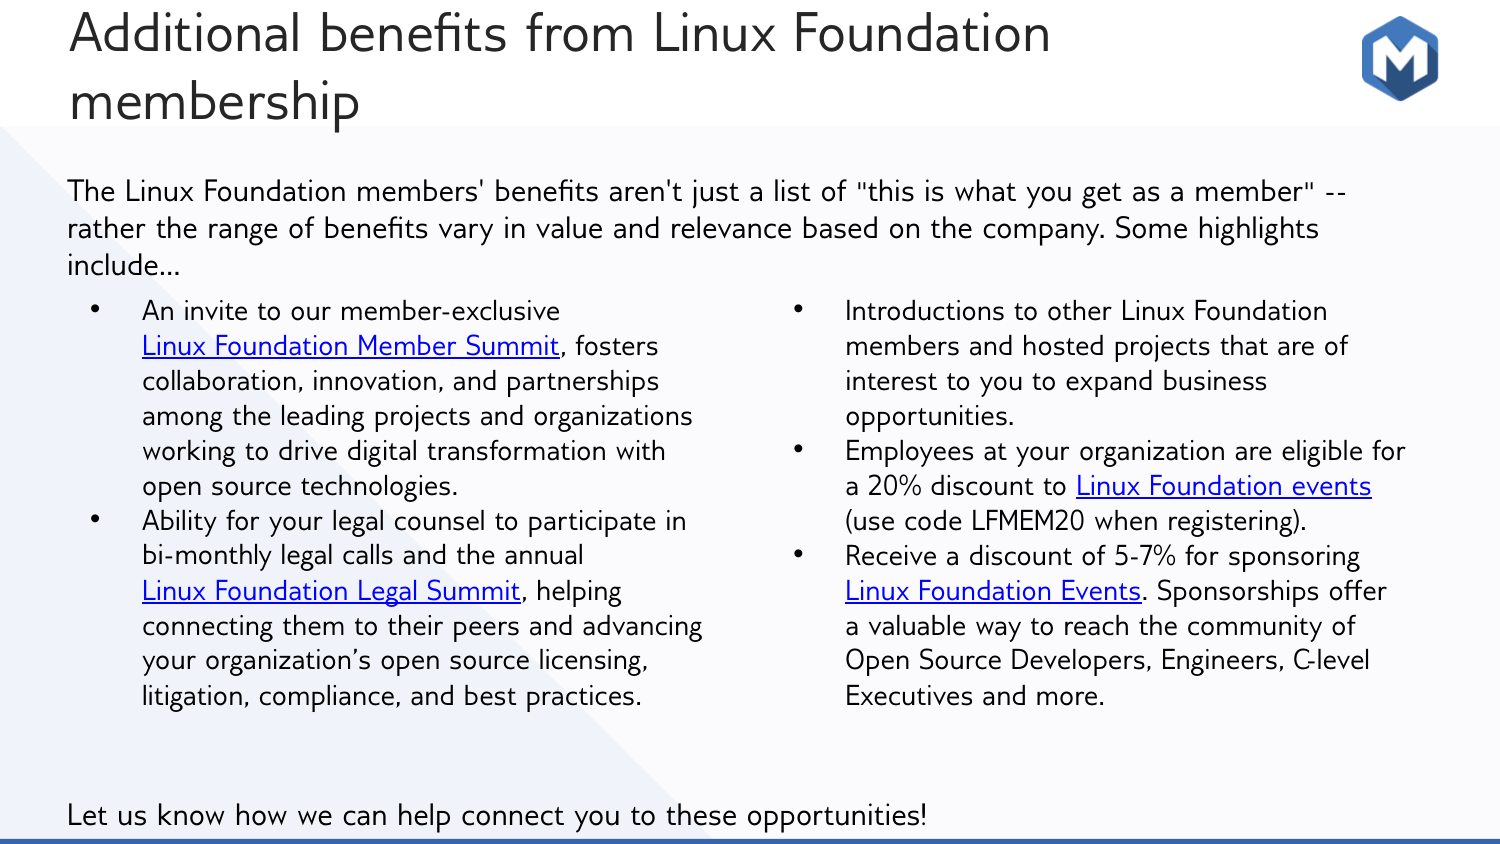

# Additional benefits from Linux Foundation membership
The Linux Foundation members' benefits aren't just a list of "this is what you get as a member" -- rather the range of benefits vary in value and relevance based on the company. Some highlights include…

Let us know how we can help connect you to these opportunities!
An invite to our member-exclusive Linux Foundation Member Summit, fosters collaboration, innovation, and partnerships among the leading projects and organizations working to drive digital transformation with open source technologies.
Ability for your legal counsel to participate in bi-monthly legal calls and the annual Linux Foundation Legal Summit, helping connecting them to their peers and advancing your organization’s open source licensing, litigation, compliance, and best practices.
Introductions to other Linux Foundation members and hosted projects that are of interest to you to expand business opportunities.
Employees at your organization are eligible for a 20% discount to Linux Foundation events (use code LFMEM20 when registering).
Receive a discount of 5-7% for sponsoring Linux Foundation Events. Sponsorships offer a valuable way to reach the community of Open Source Developers, Engineers, C-level Executives and more.